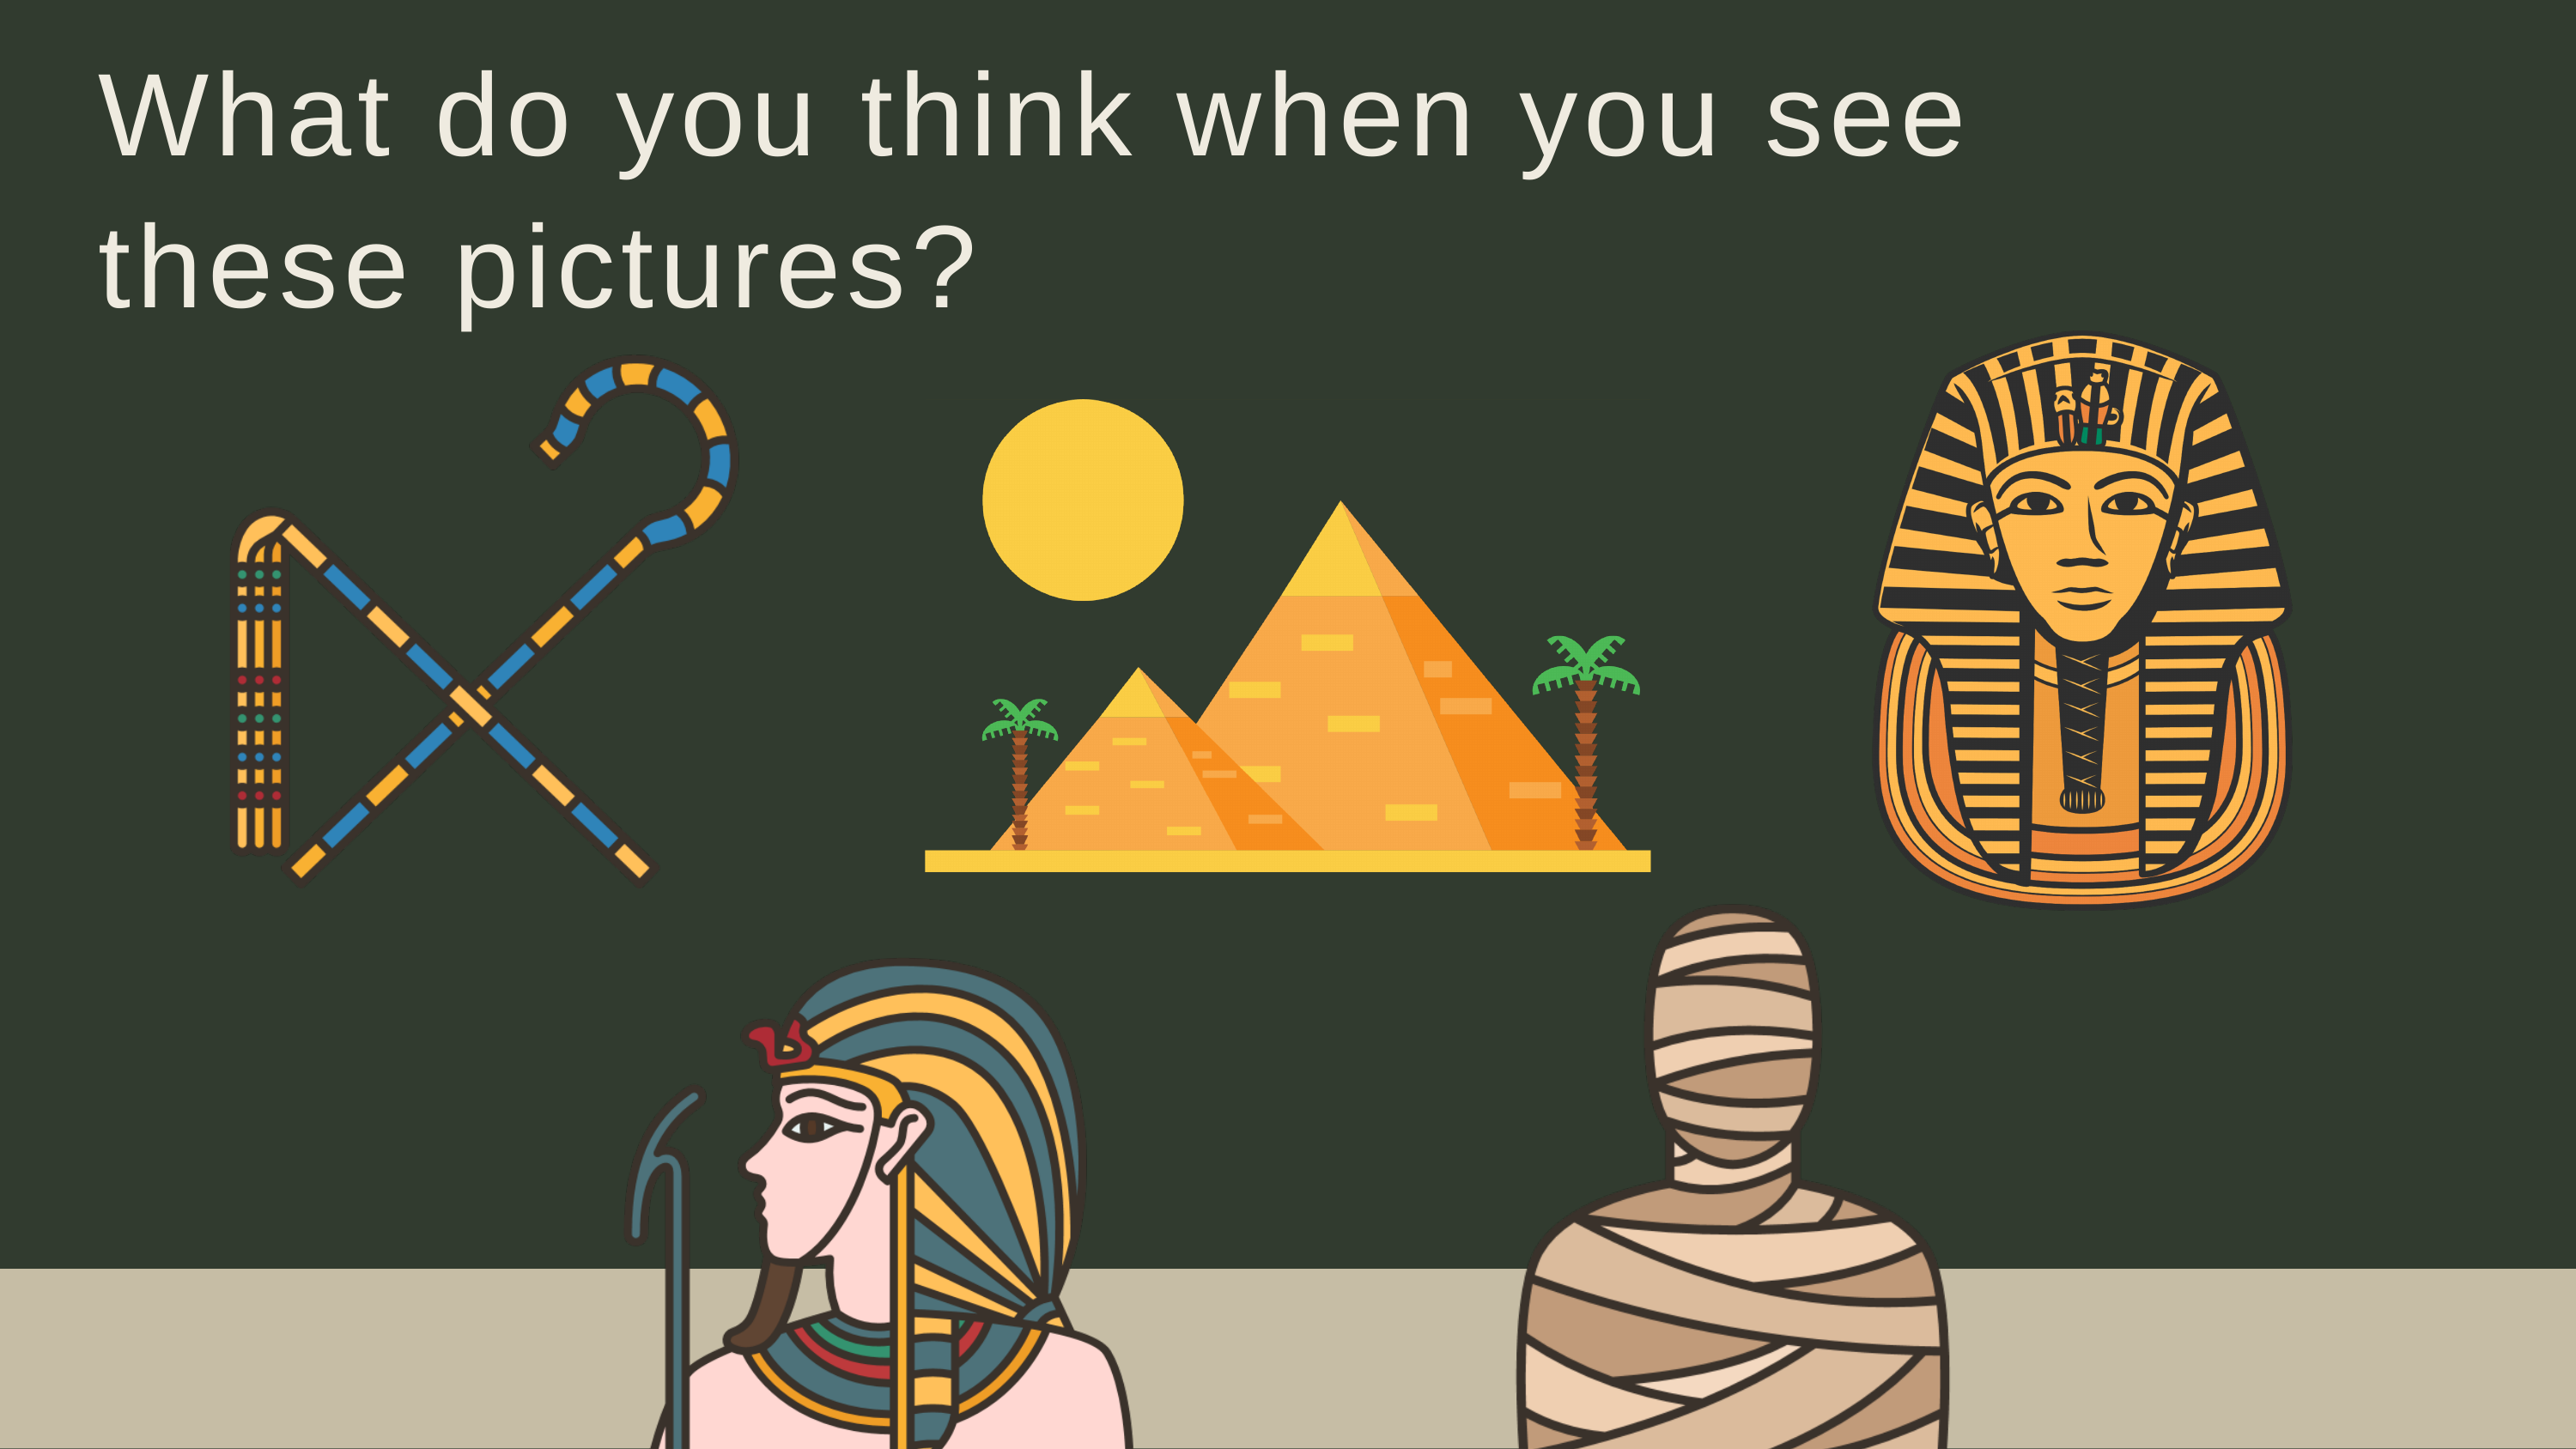

What do you think when you see these pictures?